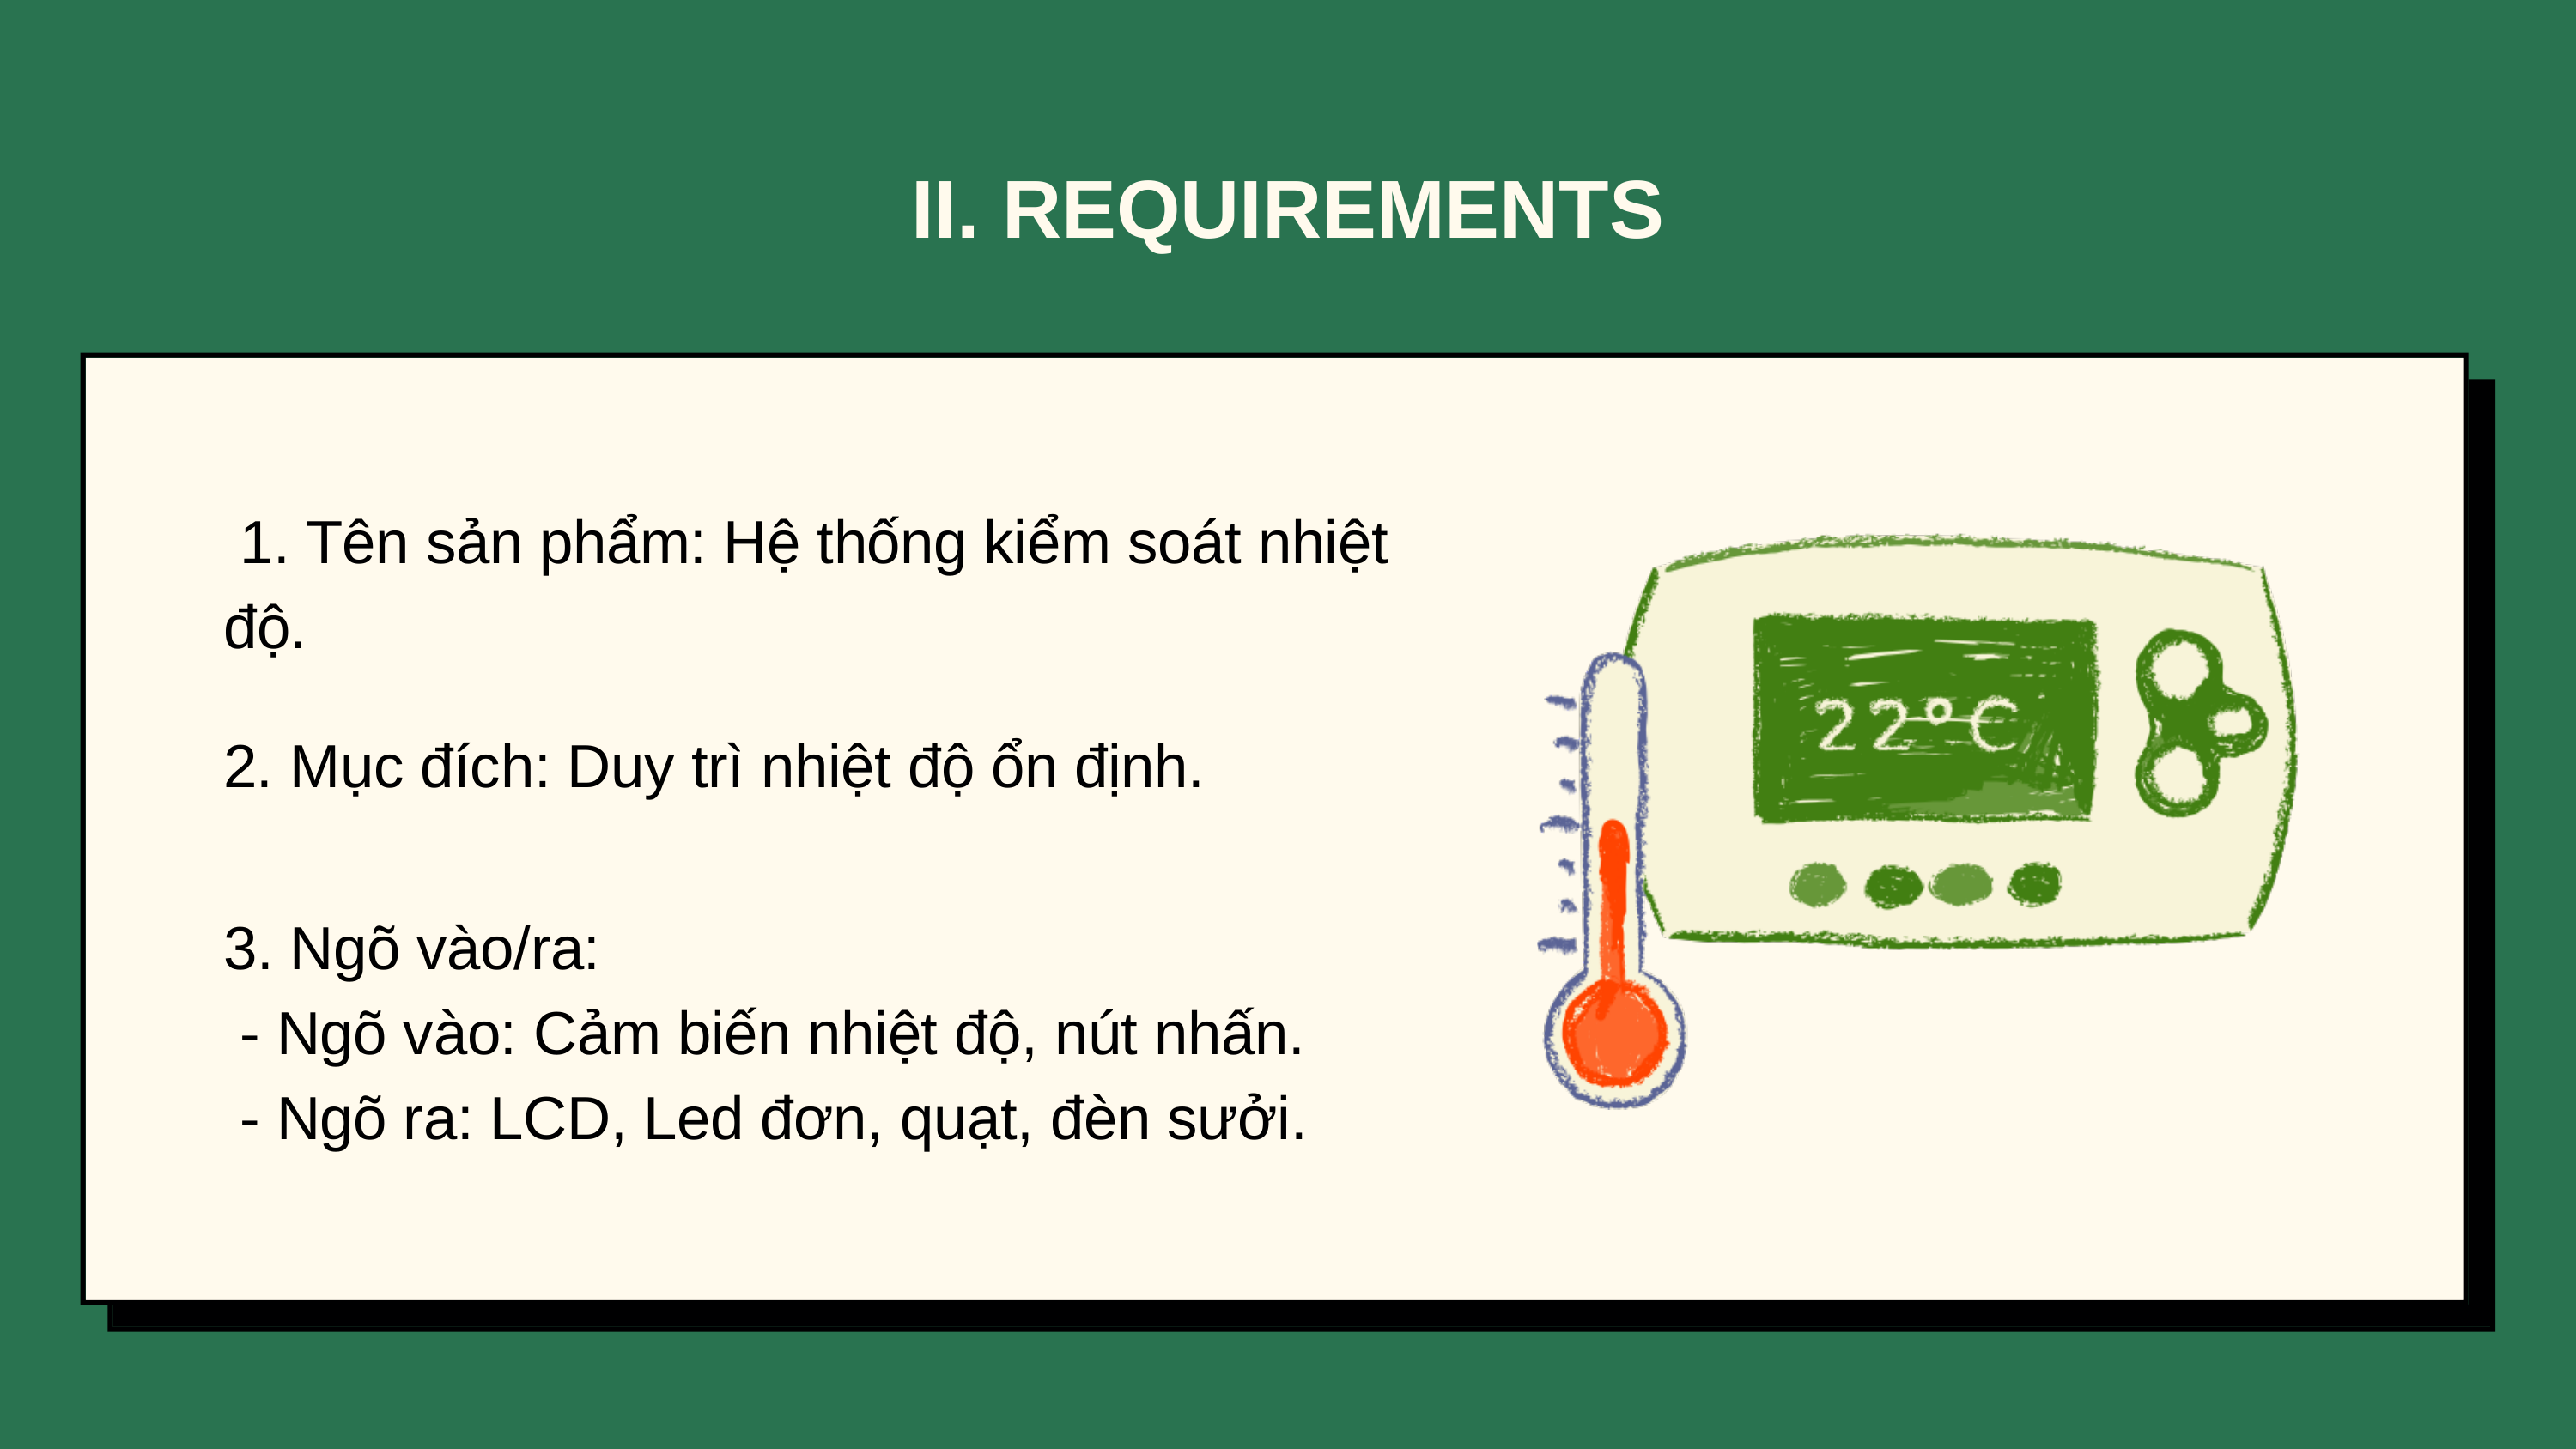

II. REQUIREMENTS

 1. Tên sản phẩm: Hệ thống kiểm soát nhiệt độ.

2. Mục đích: Duy trì nhiệt độ ổn định.
3. Ngõ vào/ra:
 - Ngõ vào: Cảm biến nhiệt độ, nút nhấn.
 - Ngõ ra: LCD, Led đơn, quạt, đèn sưởi.